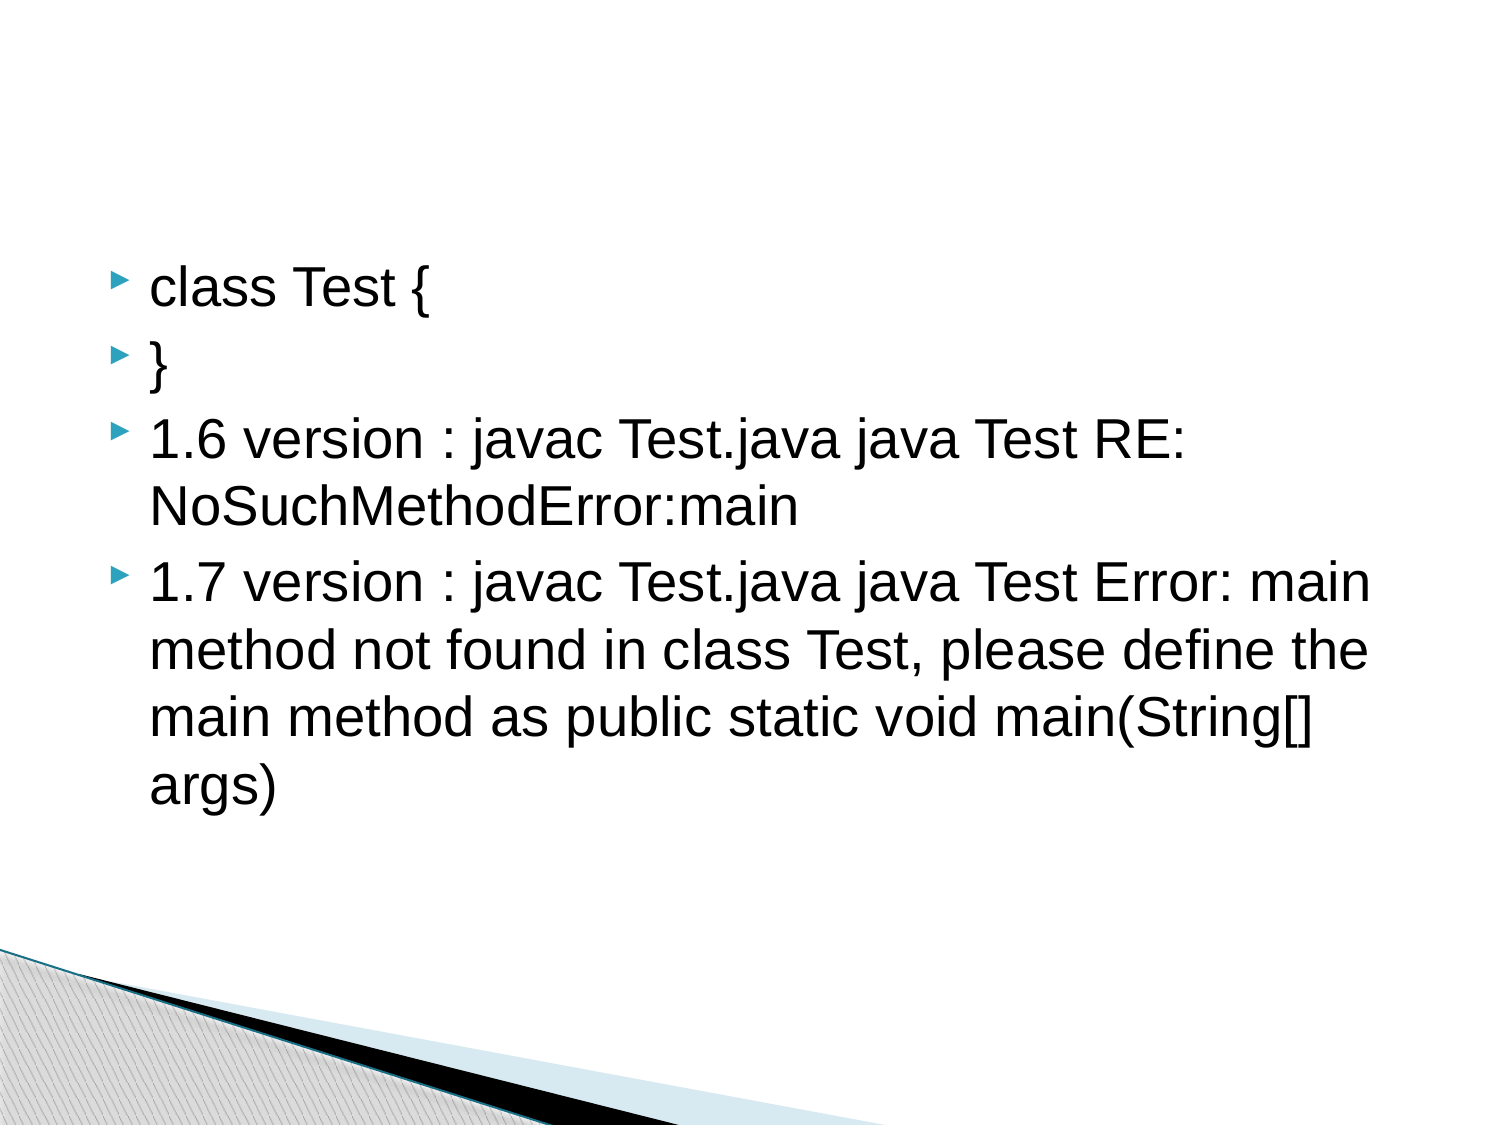

#
class Test {
}
1.6 version : javac Test.java java Test RE: NoSuchMethodError:main
1.7 version : javac Test.java java Test Error: main method not found in class Test, please define the main method as public static void main(String[] args)